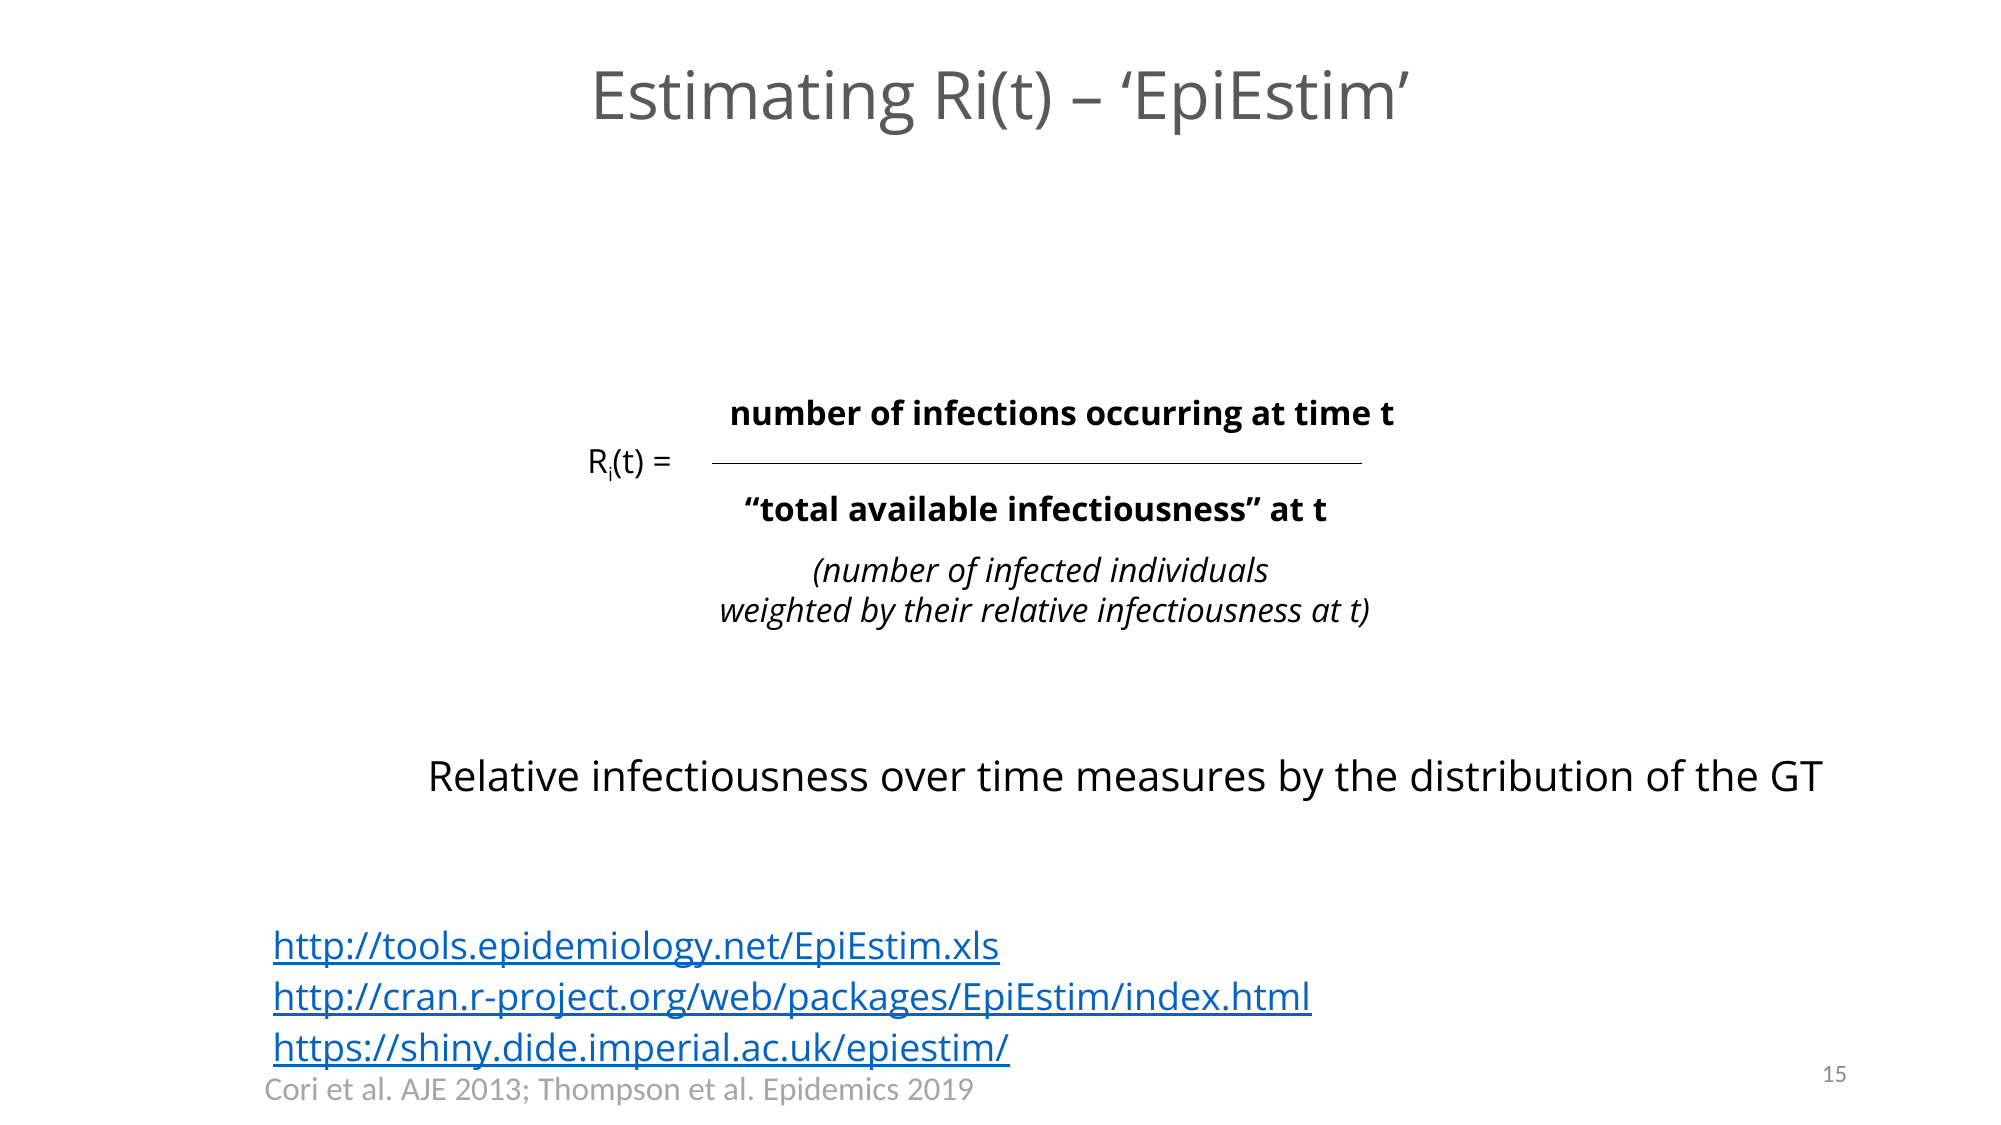

Estimating Ri(t) – ‘EpiEstim’
number of infections occurring at time t
Ri(t) =
“total available infectiousness” at t
(number of infected individuals
weighted by their relative infectiousness at t)
Relative infectiousness over time measures by the distribution of the GT

http://tools.epidemiology.net/EpiEstim.xls
http://cran.r-project.org/web/packages/EpiEstim/index.html
https://shiny.dide.imperial.ac.uk/epiestim/
15
Cori et al. AJE 2013; Thompson et al. Epidemics 2019